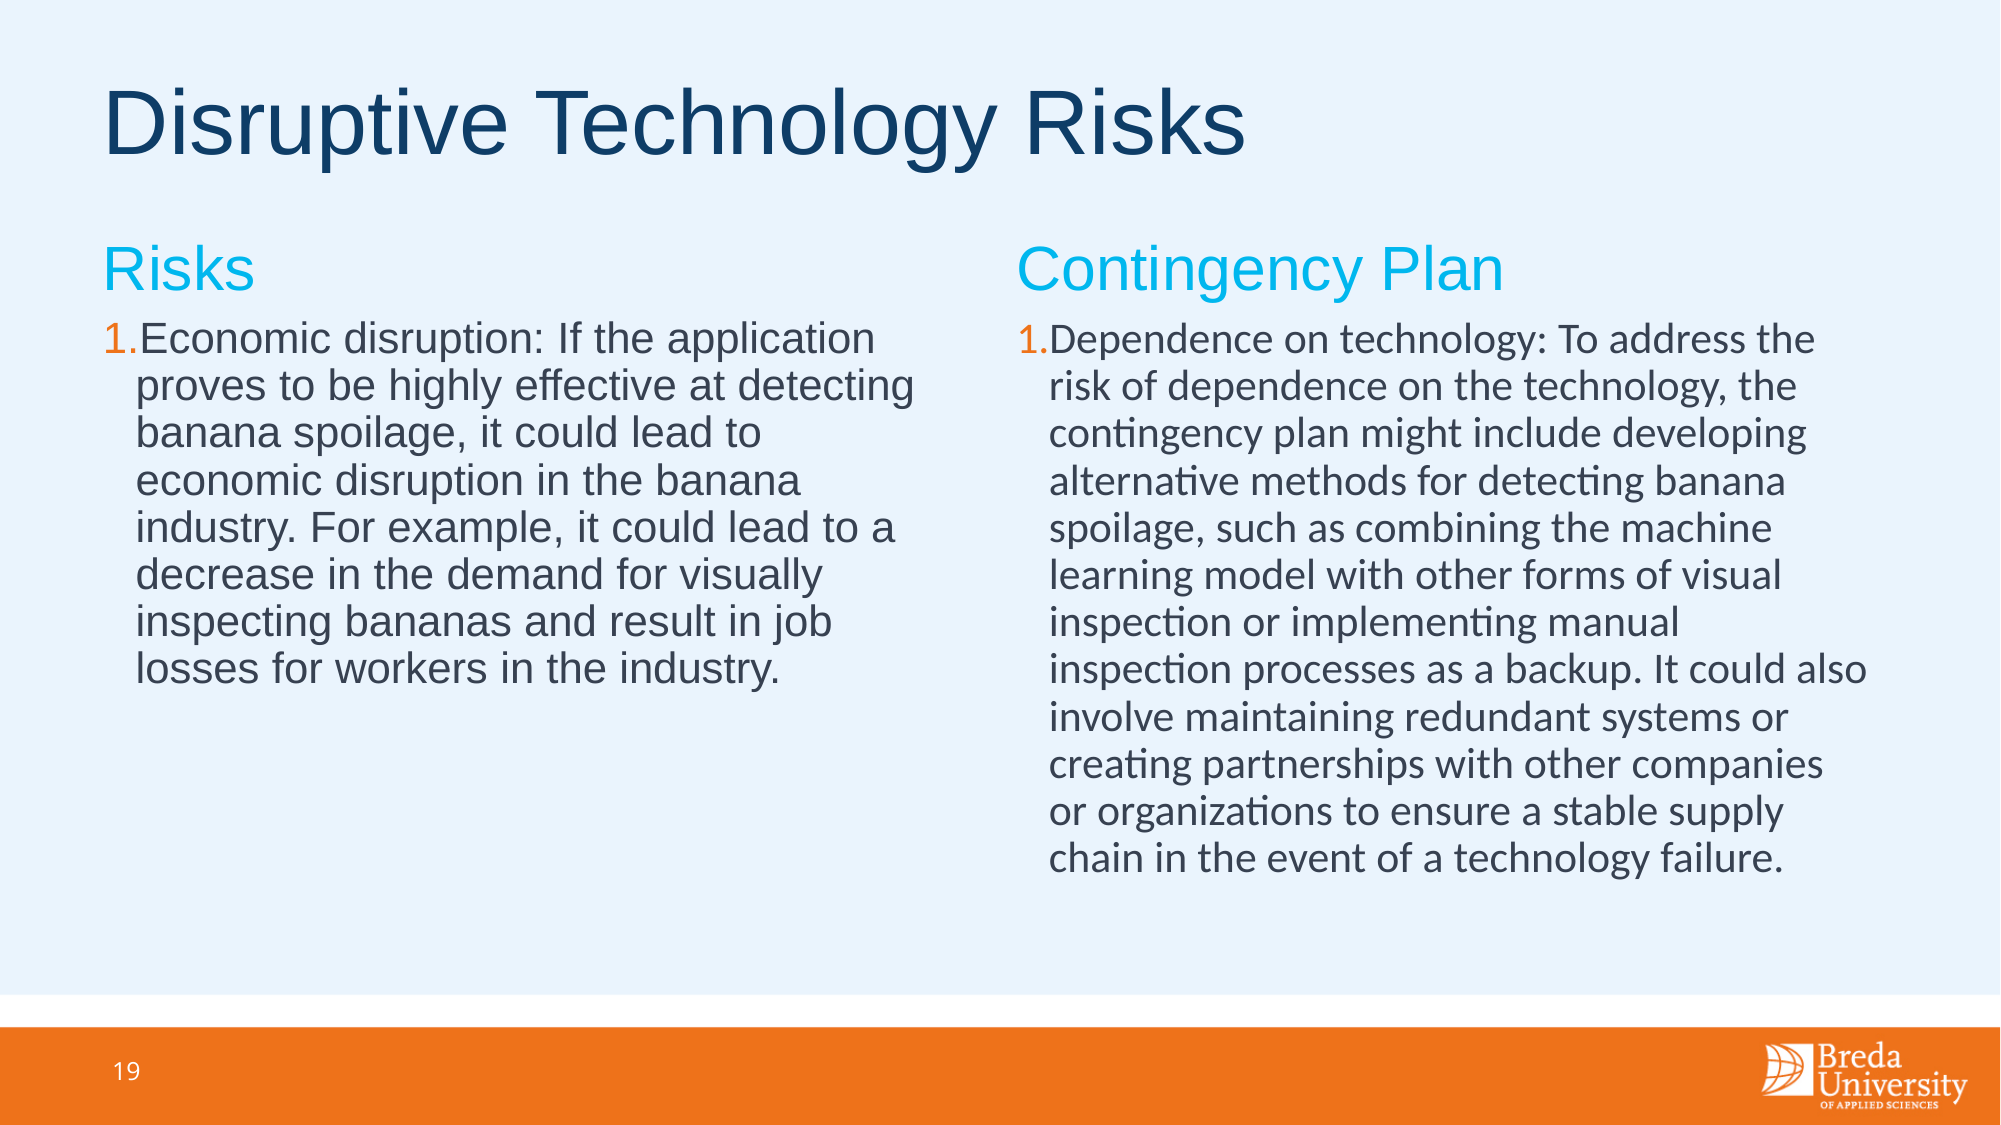

# Disruptive Technology Risks
Risks
Contingency Plan
Economic disruption: If the application proves to be highly effective at detecting banana spoilage, it could lead to economic disruption in the banana industry. For example, it could lead to a decrease in the demand for visually inspecting bananas and result in job losses for workers in the industry.

Dependence on technology: To address the risk of dependence on the technology, the contingency plan might include developing alternative methods for detecting banana spoilage, such as combining the machine learning model with other forms of visual inspection or implementing manual inspection processes as a backup. It could also involve maintaining redundant systems or creating partnerships with other companies or organizations to ensure a stable supply chain in the event of a technology failure.
19